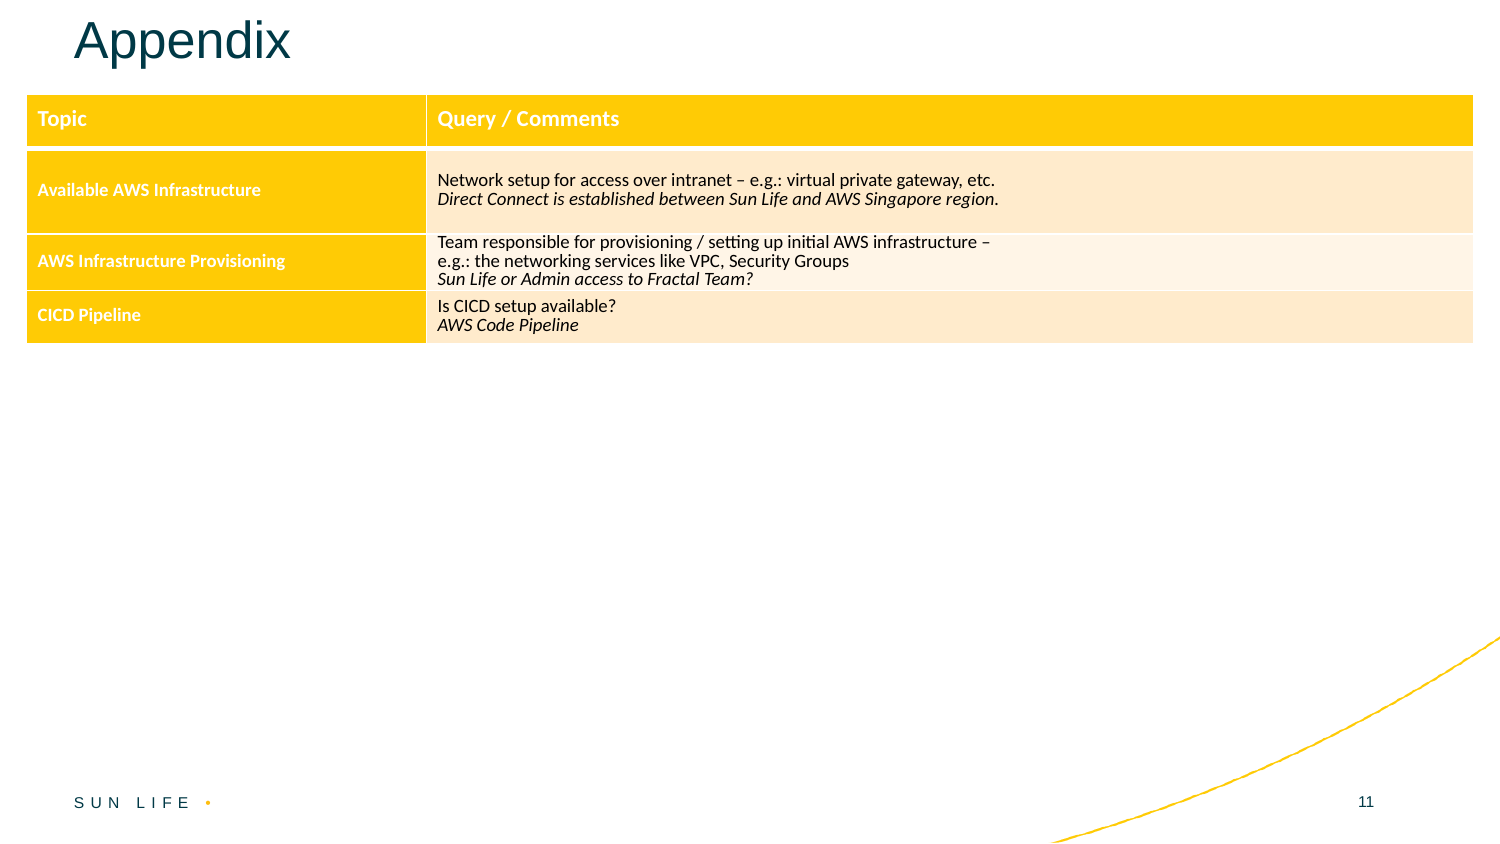

# Appendix
| Topic | Query / Comments |
| --- | --- |
| Available AWS Infrastructure | Network setup for access over intranet – e.g.: virtual private gateway, etc. Direct Connect is established between Sun Life and AWS Singapore region. |
| AWS Infrastructure Provisioning | Team responsible for provisioning / setting up initial AWS infrastructure – e.g.: the networking services like VPC, Security Groups Sun Life or Admin access to Fractal Team? |
| CICD Pipeline | Is CICD setup available? AWS Code Pipeline |
11